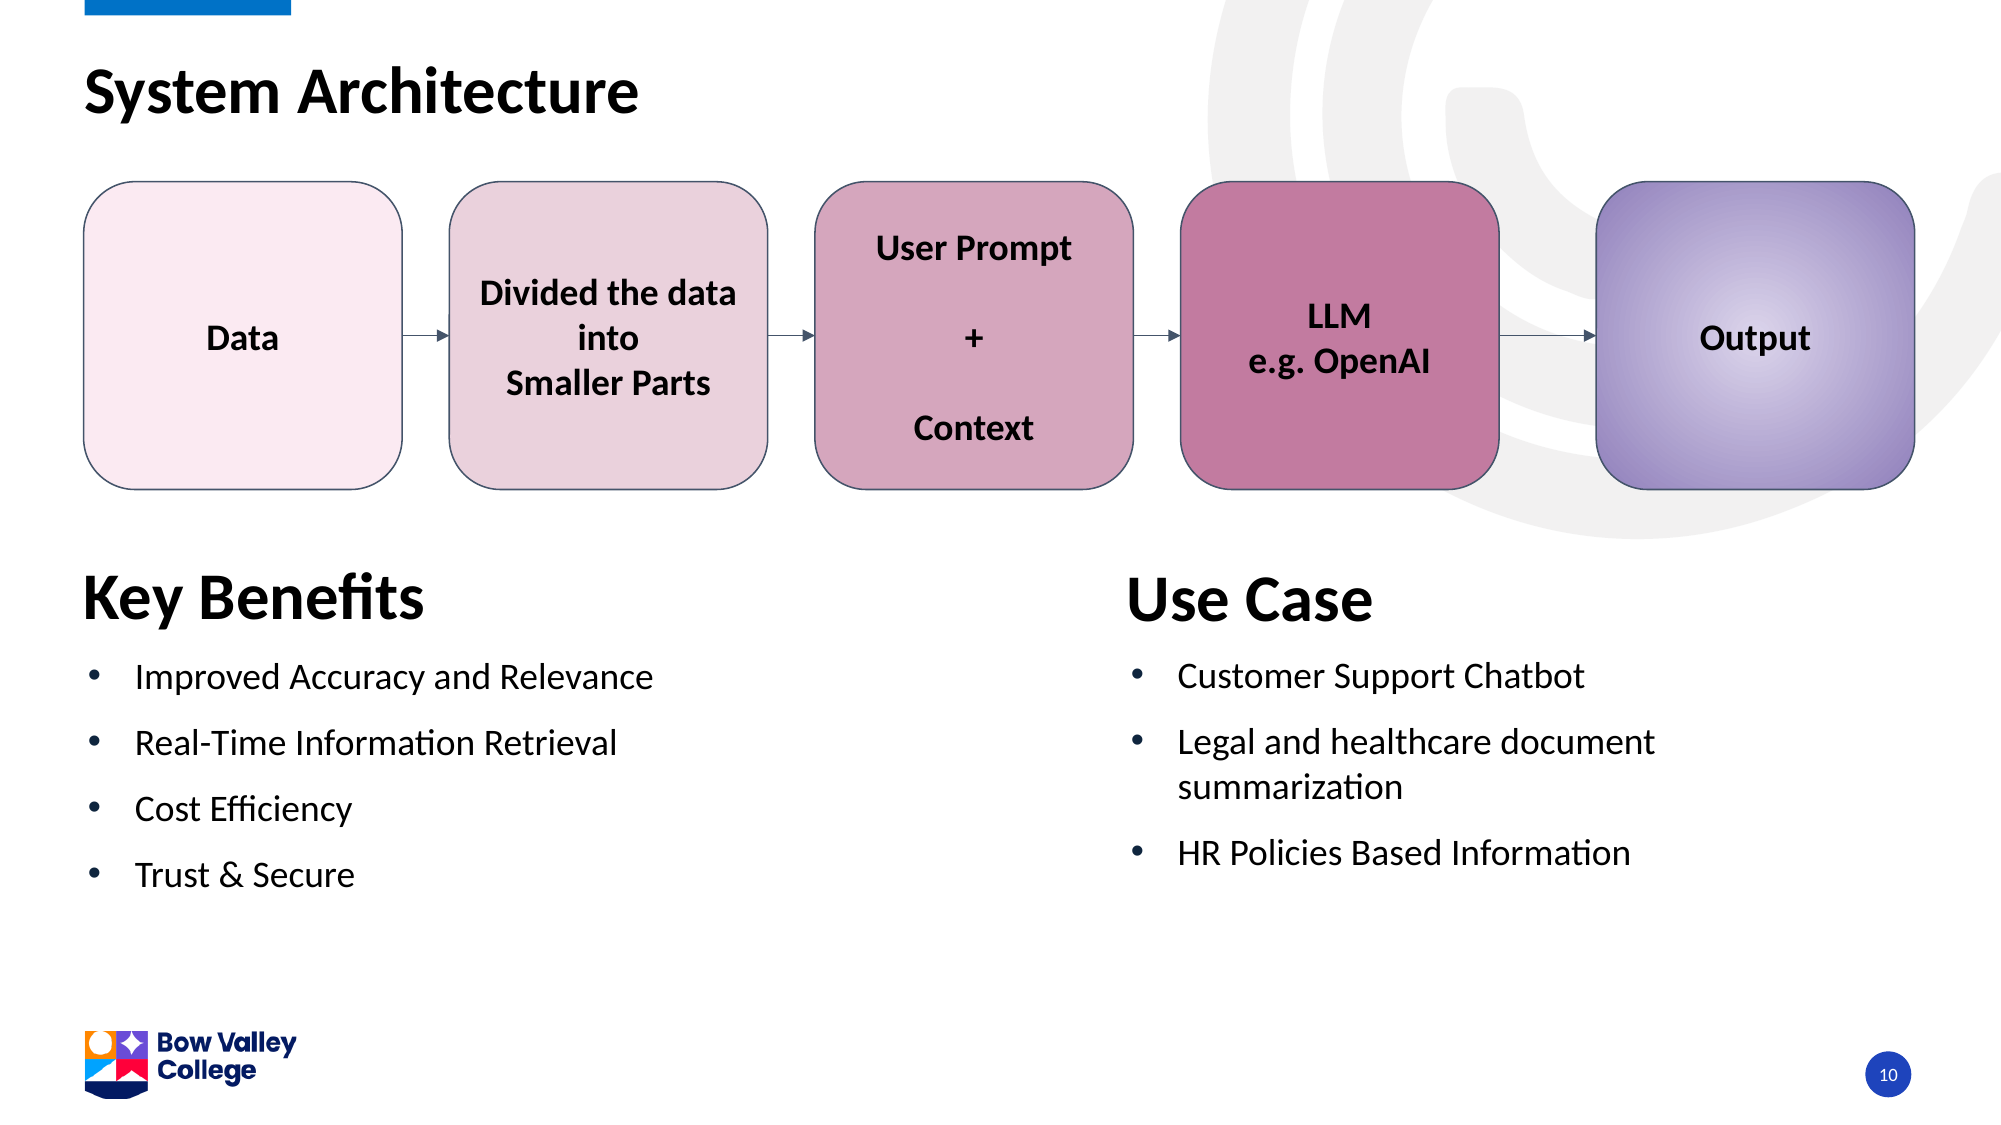

System Architecture
Data
Divided the data
into
Smaller Parts
User Prompt

+

Context
LLM
e.g. OpenAI
Output
Key Benefits
Use Case
Customer Support Chatbot
Legal and healthcare document summarization
HR Policies Based Information
Improved Accuracy and Relevance
Real-Time Information Retrieval
Cost Efficiency
Trust & Secure
10